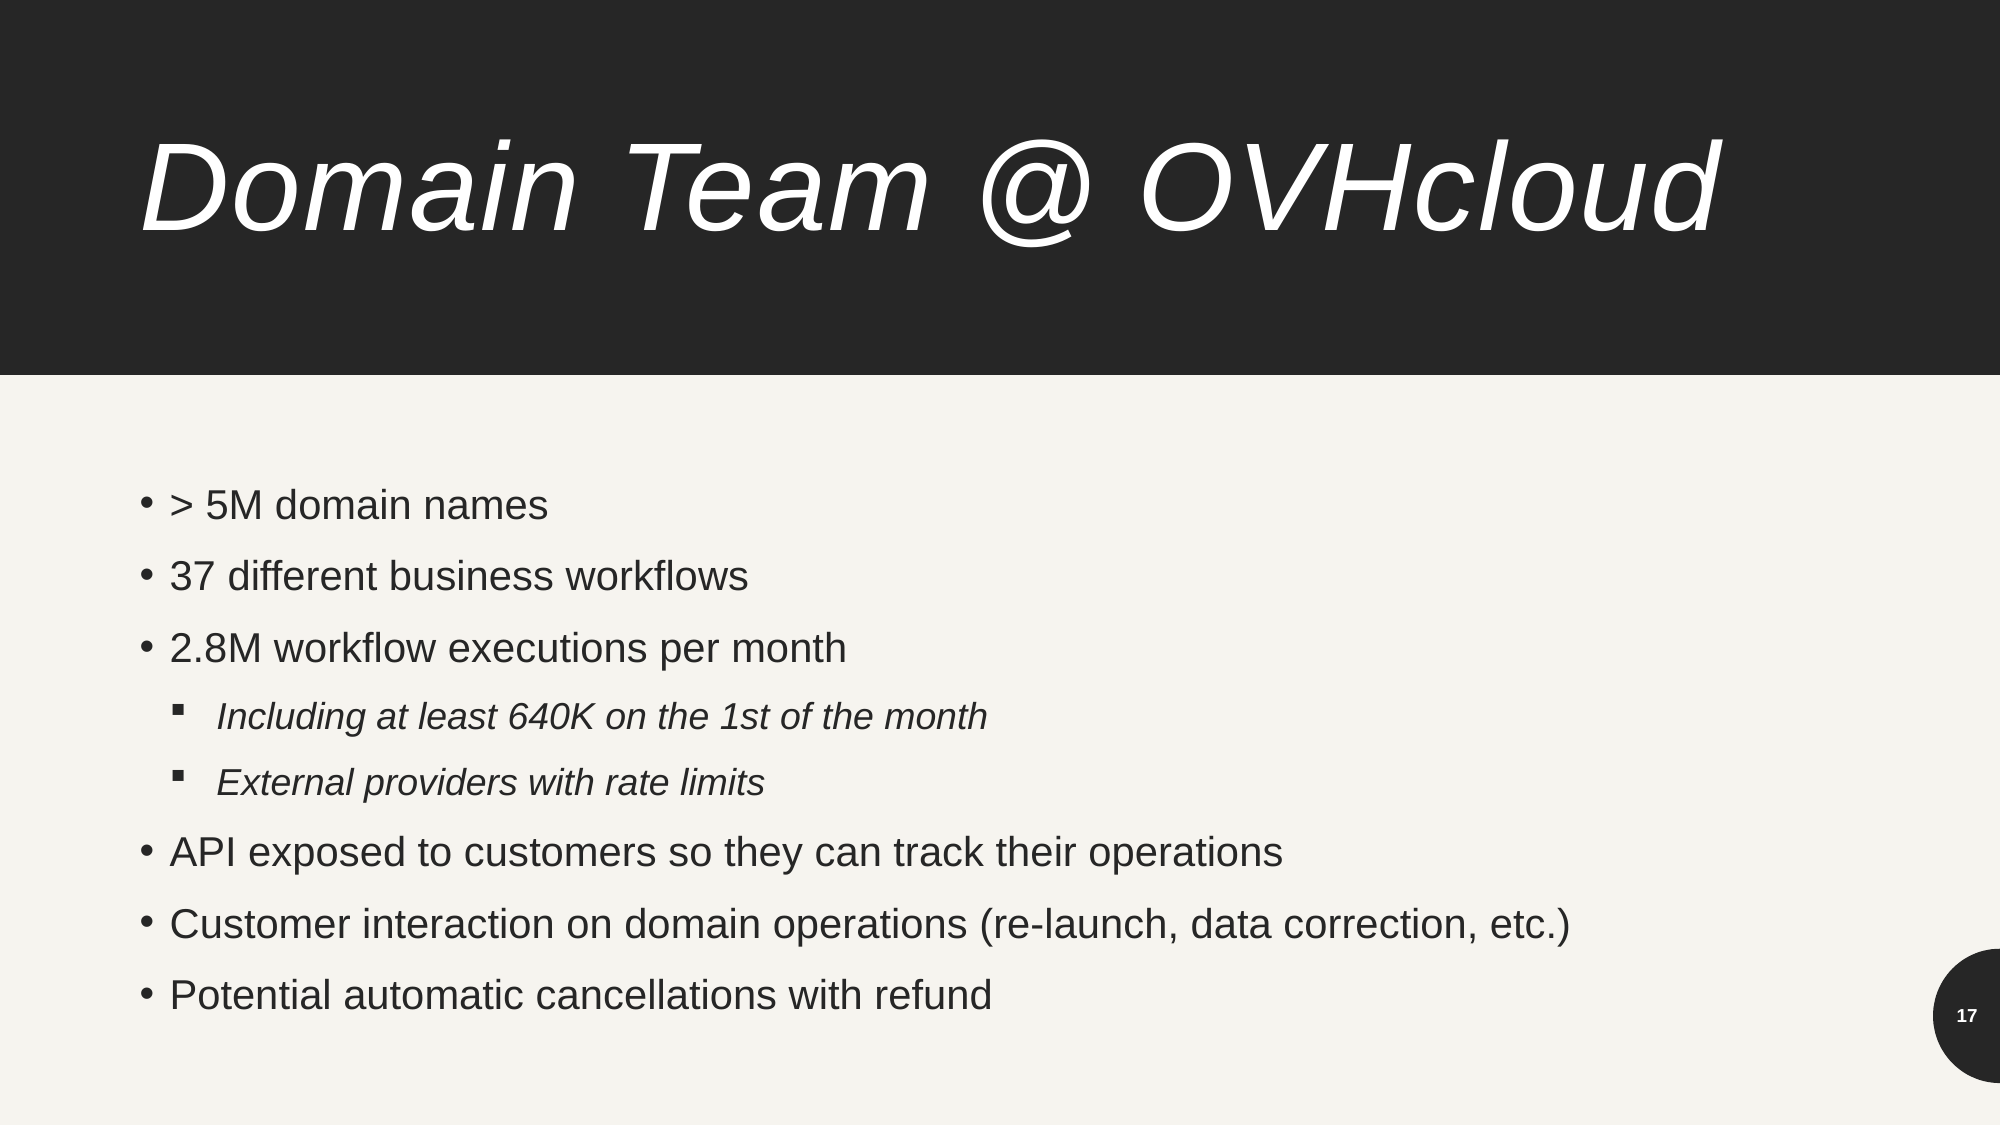

# Domain Team @ OVHcloud
> 5M domain names
37 different business workflows
2.8M workflow executions per month
Including at least 640K on the 1st of the month
External providers with rate limits
API exposed to customers so they can track their operations
Customer interaction on domain operations (re-launch, data correction, etc.)
Potential automatic cancellations with refund

17